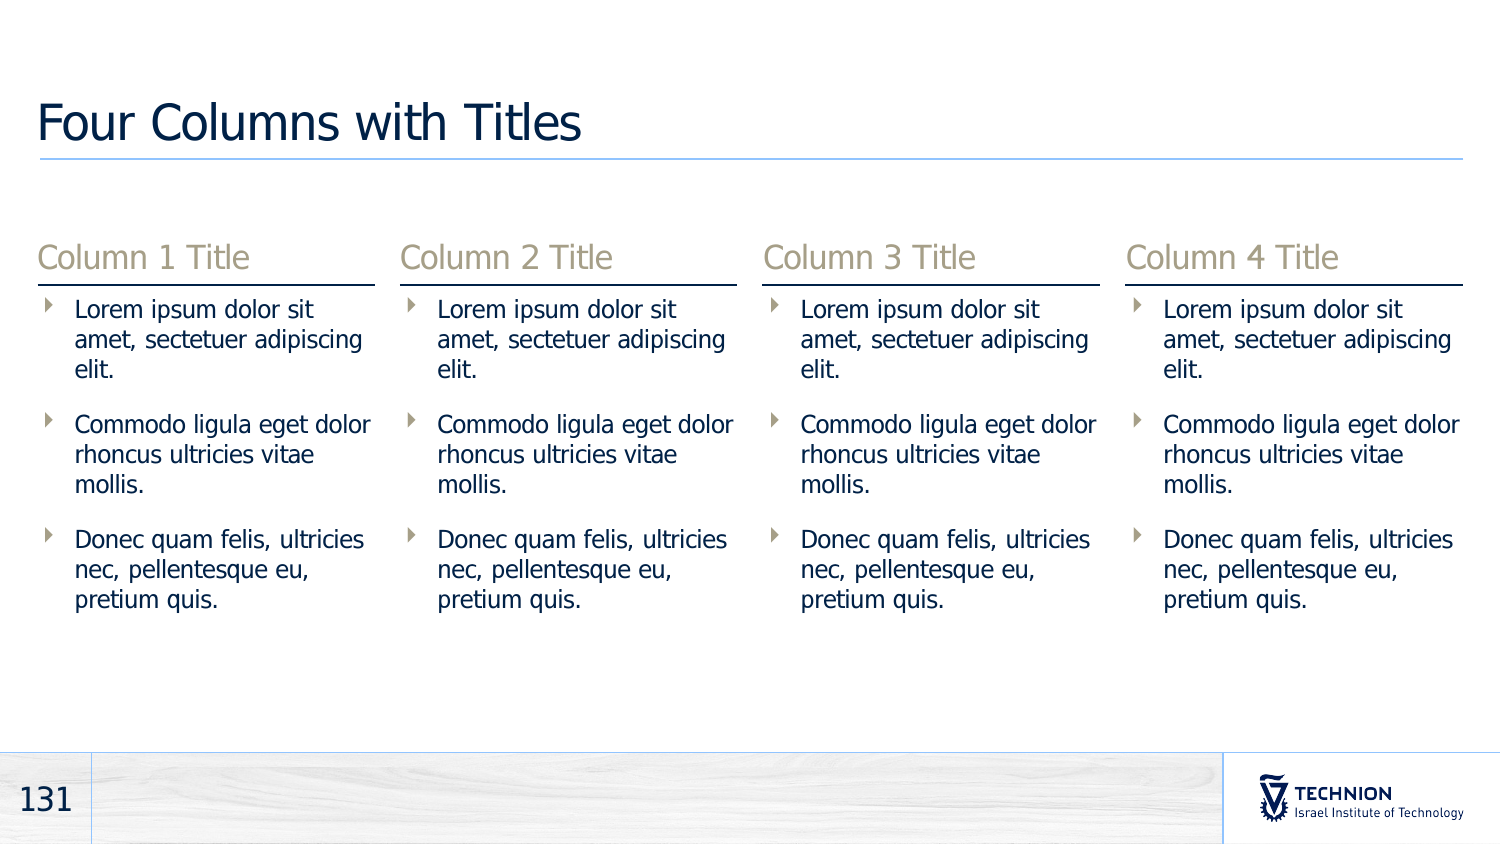

# Four Columns with Titles
Column 1 Title
Column 2 Title
Column 3 Title
Column 4 Title
Lorem ipsum dolor sit amet, sectetuer adipiscing elit.
Commodo ligula eget dolor rhoncus ultricies vitae mollis.
Donec quam felis, ultricies nec, pellentesque eu, pretium quis.
Lorem ipsum dolor sit amet, sectetuer adipiscing elit.
Commodo ligula eget dolor rhoncus ultricies vitae mollis.
Donec quam felis, ultricies nec, pellentesque eu, pretium quis.
Lorem ipsum dolor sit amet, sectetuer adipiscing elit.
Commodo ligula eget dolor rhoncus ultricies vitae mollis.
Donec quam felis, ultricies nec, pellentesque eu, pretium quis.
Lorem ipsum dolor sit amet, sectetuer adipiscing elit.
Commodo ligula eget dolor rhoncus ultricies vitae mollis.
Donec quam felis, ultricies nec, pellentesque eu, pretium quis.
131